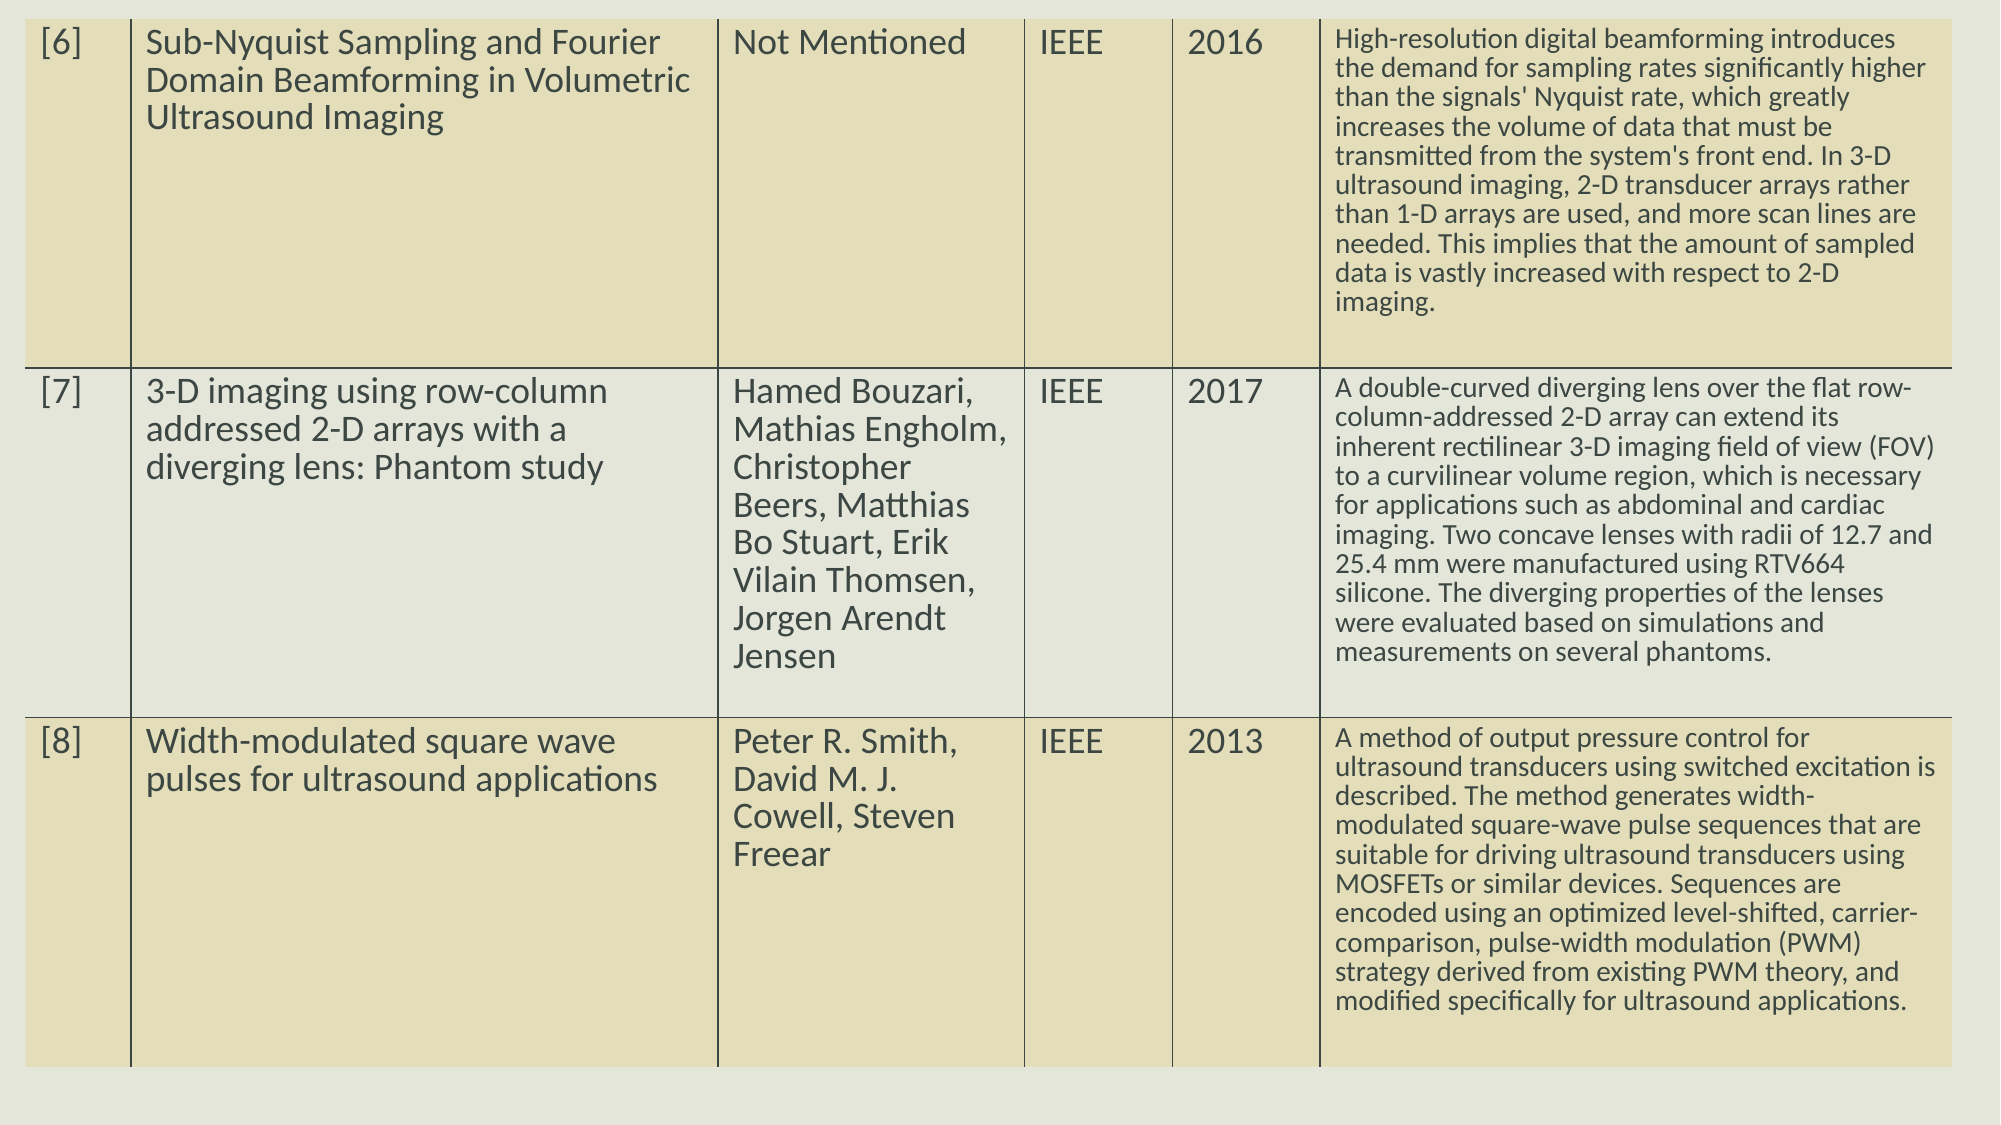

| [6] | Sub-Nyquist Sampling and Fourier Domain Beamforming in Volumetric Ultrasound Imaging | Not Mentioned | IEEE | 2016 | High-resolution digital beamforming introduces the demand for sampling rates significantly higher than the signals' Nyquist rate, which greatly increases the volume of data that must be transmitted from the system's front end. In 3-D ultrasound imaging, 2-D transducer arrays rather than 1-D arrays are used, and more scan lines are needed. This implies that the amount of sampled data is vastly increased with respect to 2-D imaging. |
| --- | --- | --- | --- | --- | --- |
| [7] | 3-D imaging using row-column addressed 2-D arrays with a diverging lens: Phantom study | Hamed Bouzari, Mathias Engholm, Christopher Beers, Matthias Bo Stuart, Erik Vilain Thomsen, Jorgen Arendt Jensen | IEEE | 2017 | A double-curved diverging lens over the flat row-column-addressed 2-D array can extend its inherent rectilinear 3-D imaging field of view (FOV) to a curvilinear volume region, which is necessary for applications such as abdominal and cardiac imaging. Two concave lenses with radii of 12.7 and 25.4 mm were manufactured using RTV664 silicone. The diverging properties of the lenses were evaluated based on simulations and measurements on several phantoms. |
| [8] | Width-modulated square wave pulses for ultrasound applications | Peter R. Smith, David M. J. Cowell, Steven Freear | IEEE | 2013 | A method of output pressure control for ultrasound transducers using switched excitation is described. The method generates width-modulated square-wave pulse sequences that are suitable for driving ultrasound transducers using MOSFETs or similar devices. Sequences are encoded using an optimized level-shifted, carrier-comparison, pulse-width modulation (PWM) strategy derived from existing PWM theory, and modified specifically for ultrasound applications. |